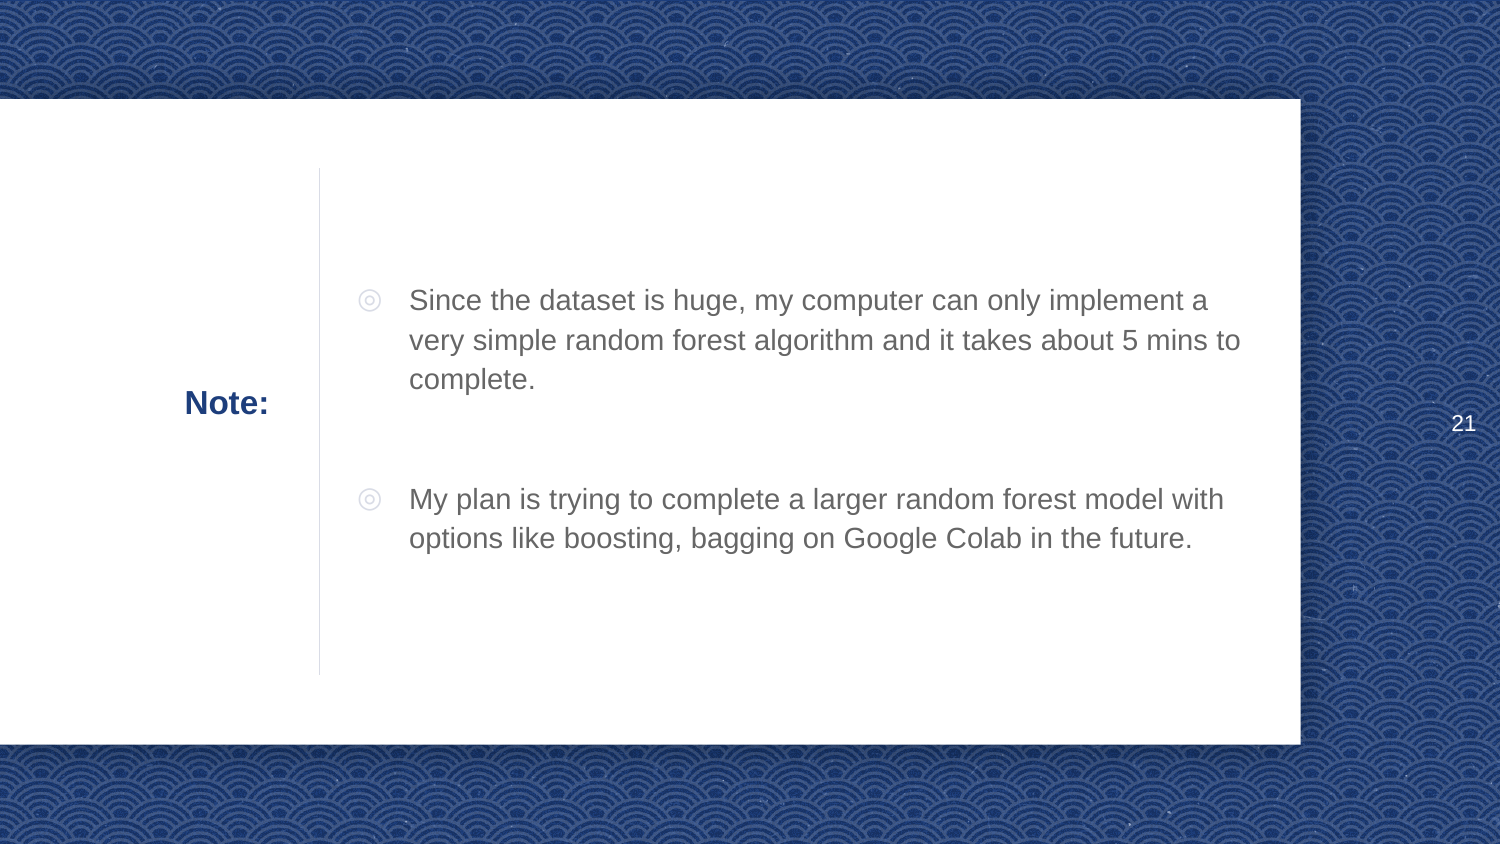

21
Since the dataset is huge, my computer can only implement a very simple random forest algorithm and it takes about 5 mins to complete.

My plan is trying to complete a larger random forest model with options like boosting, bagging on Google Colab in the future.

# Note: